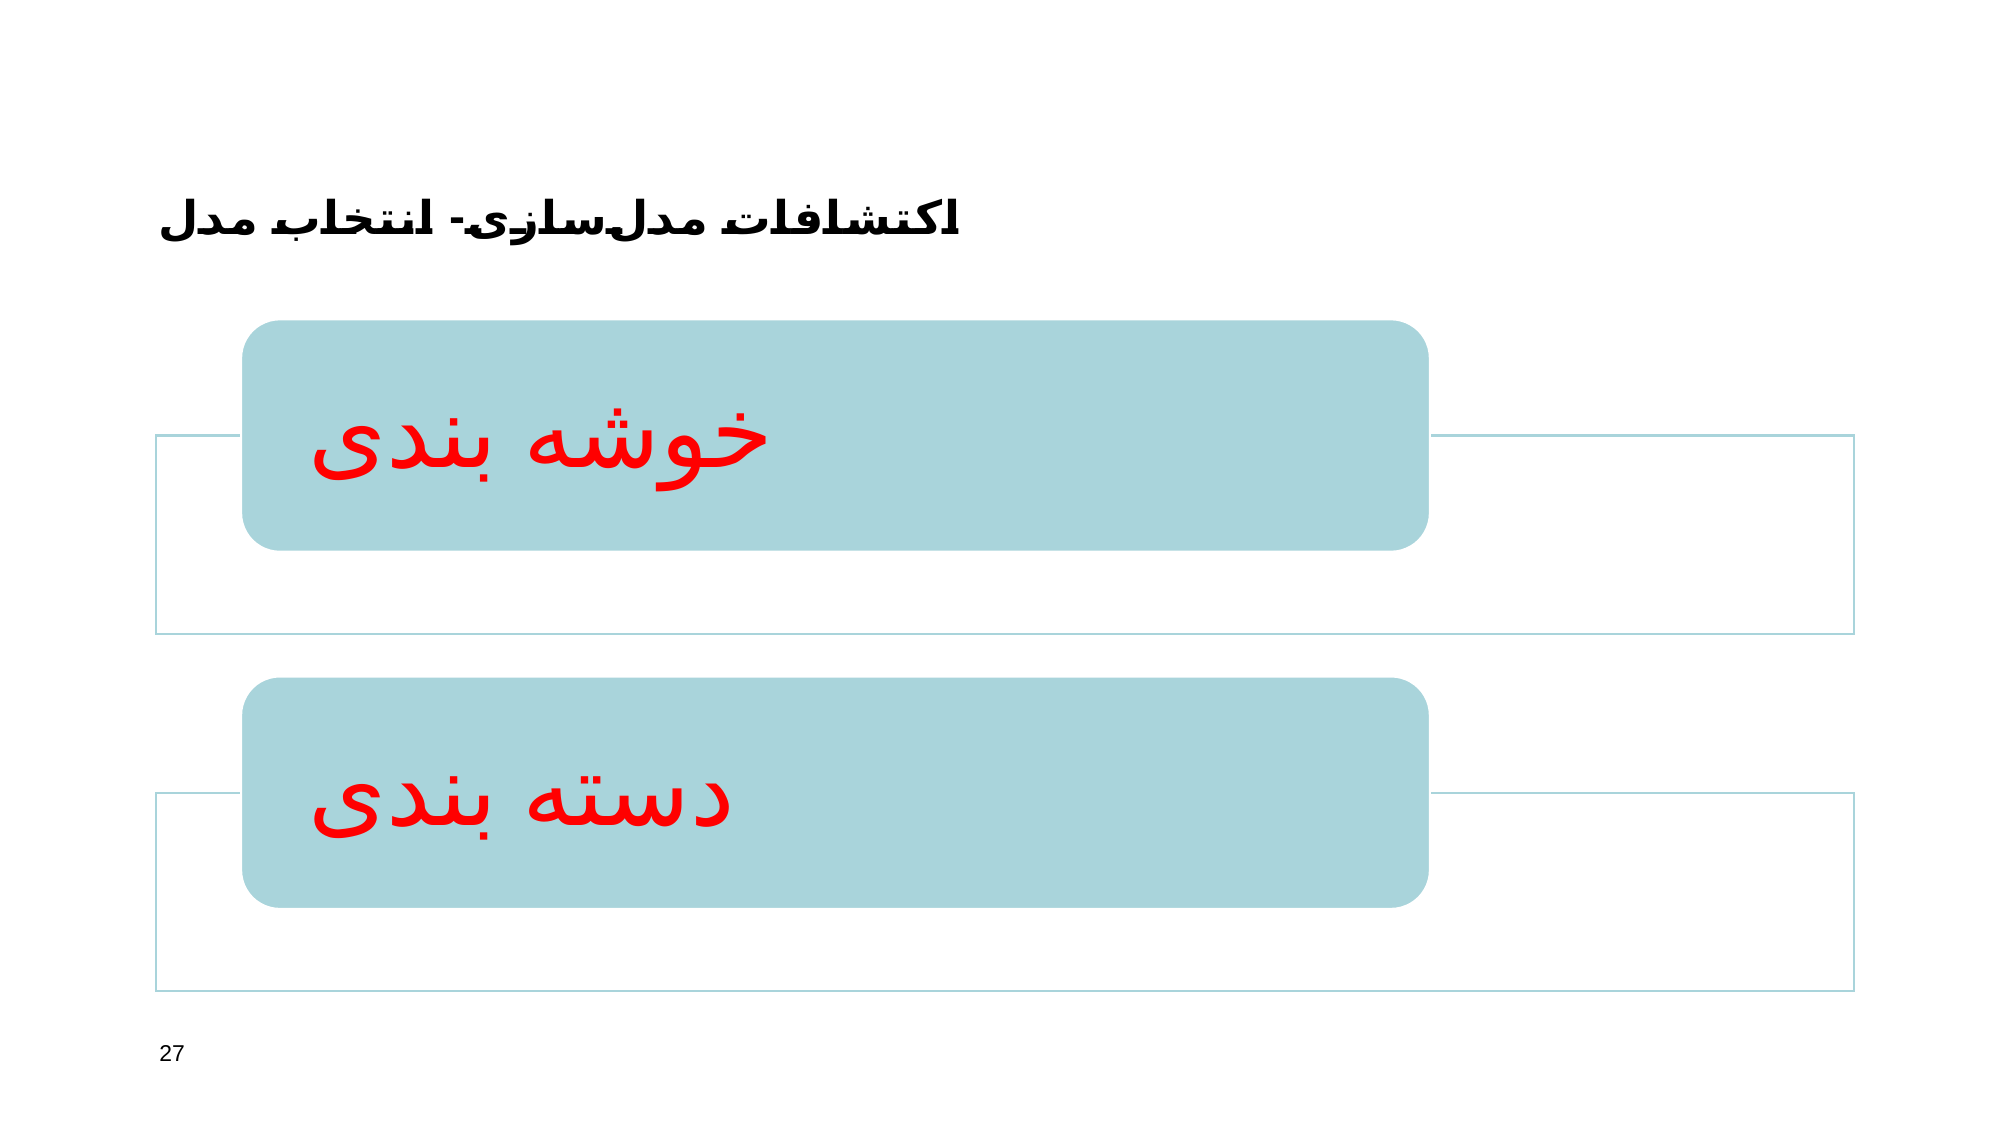

# اکتشافات مدل‌سازی- انتخاب ‌مدل
خوشه بندی
دسته بندی
27